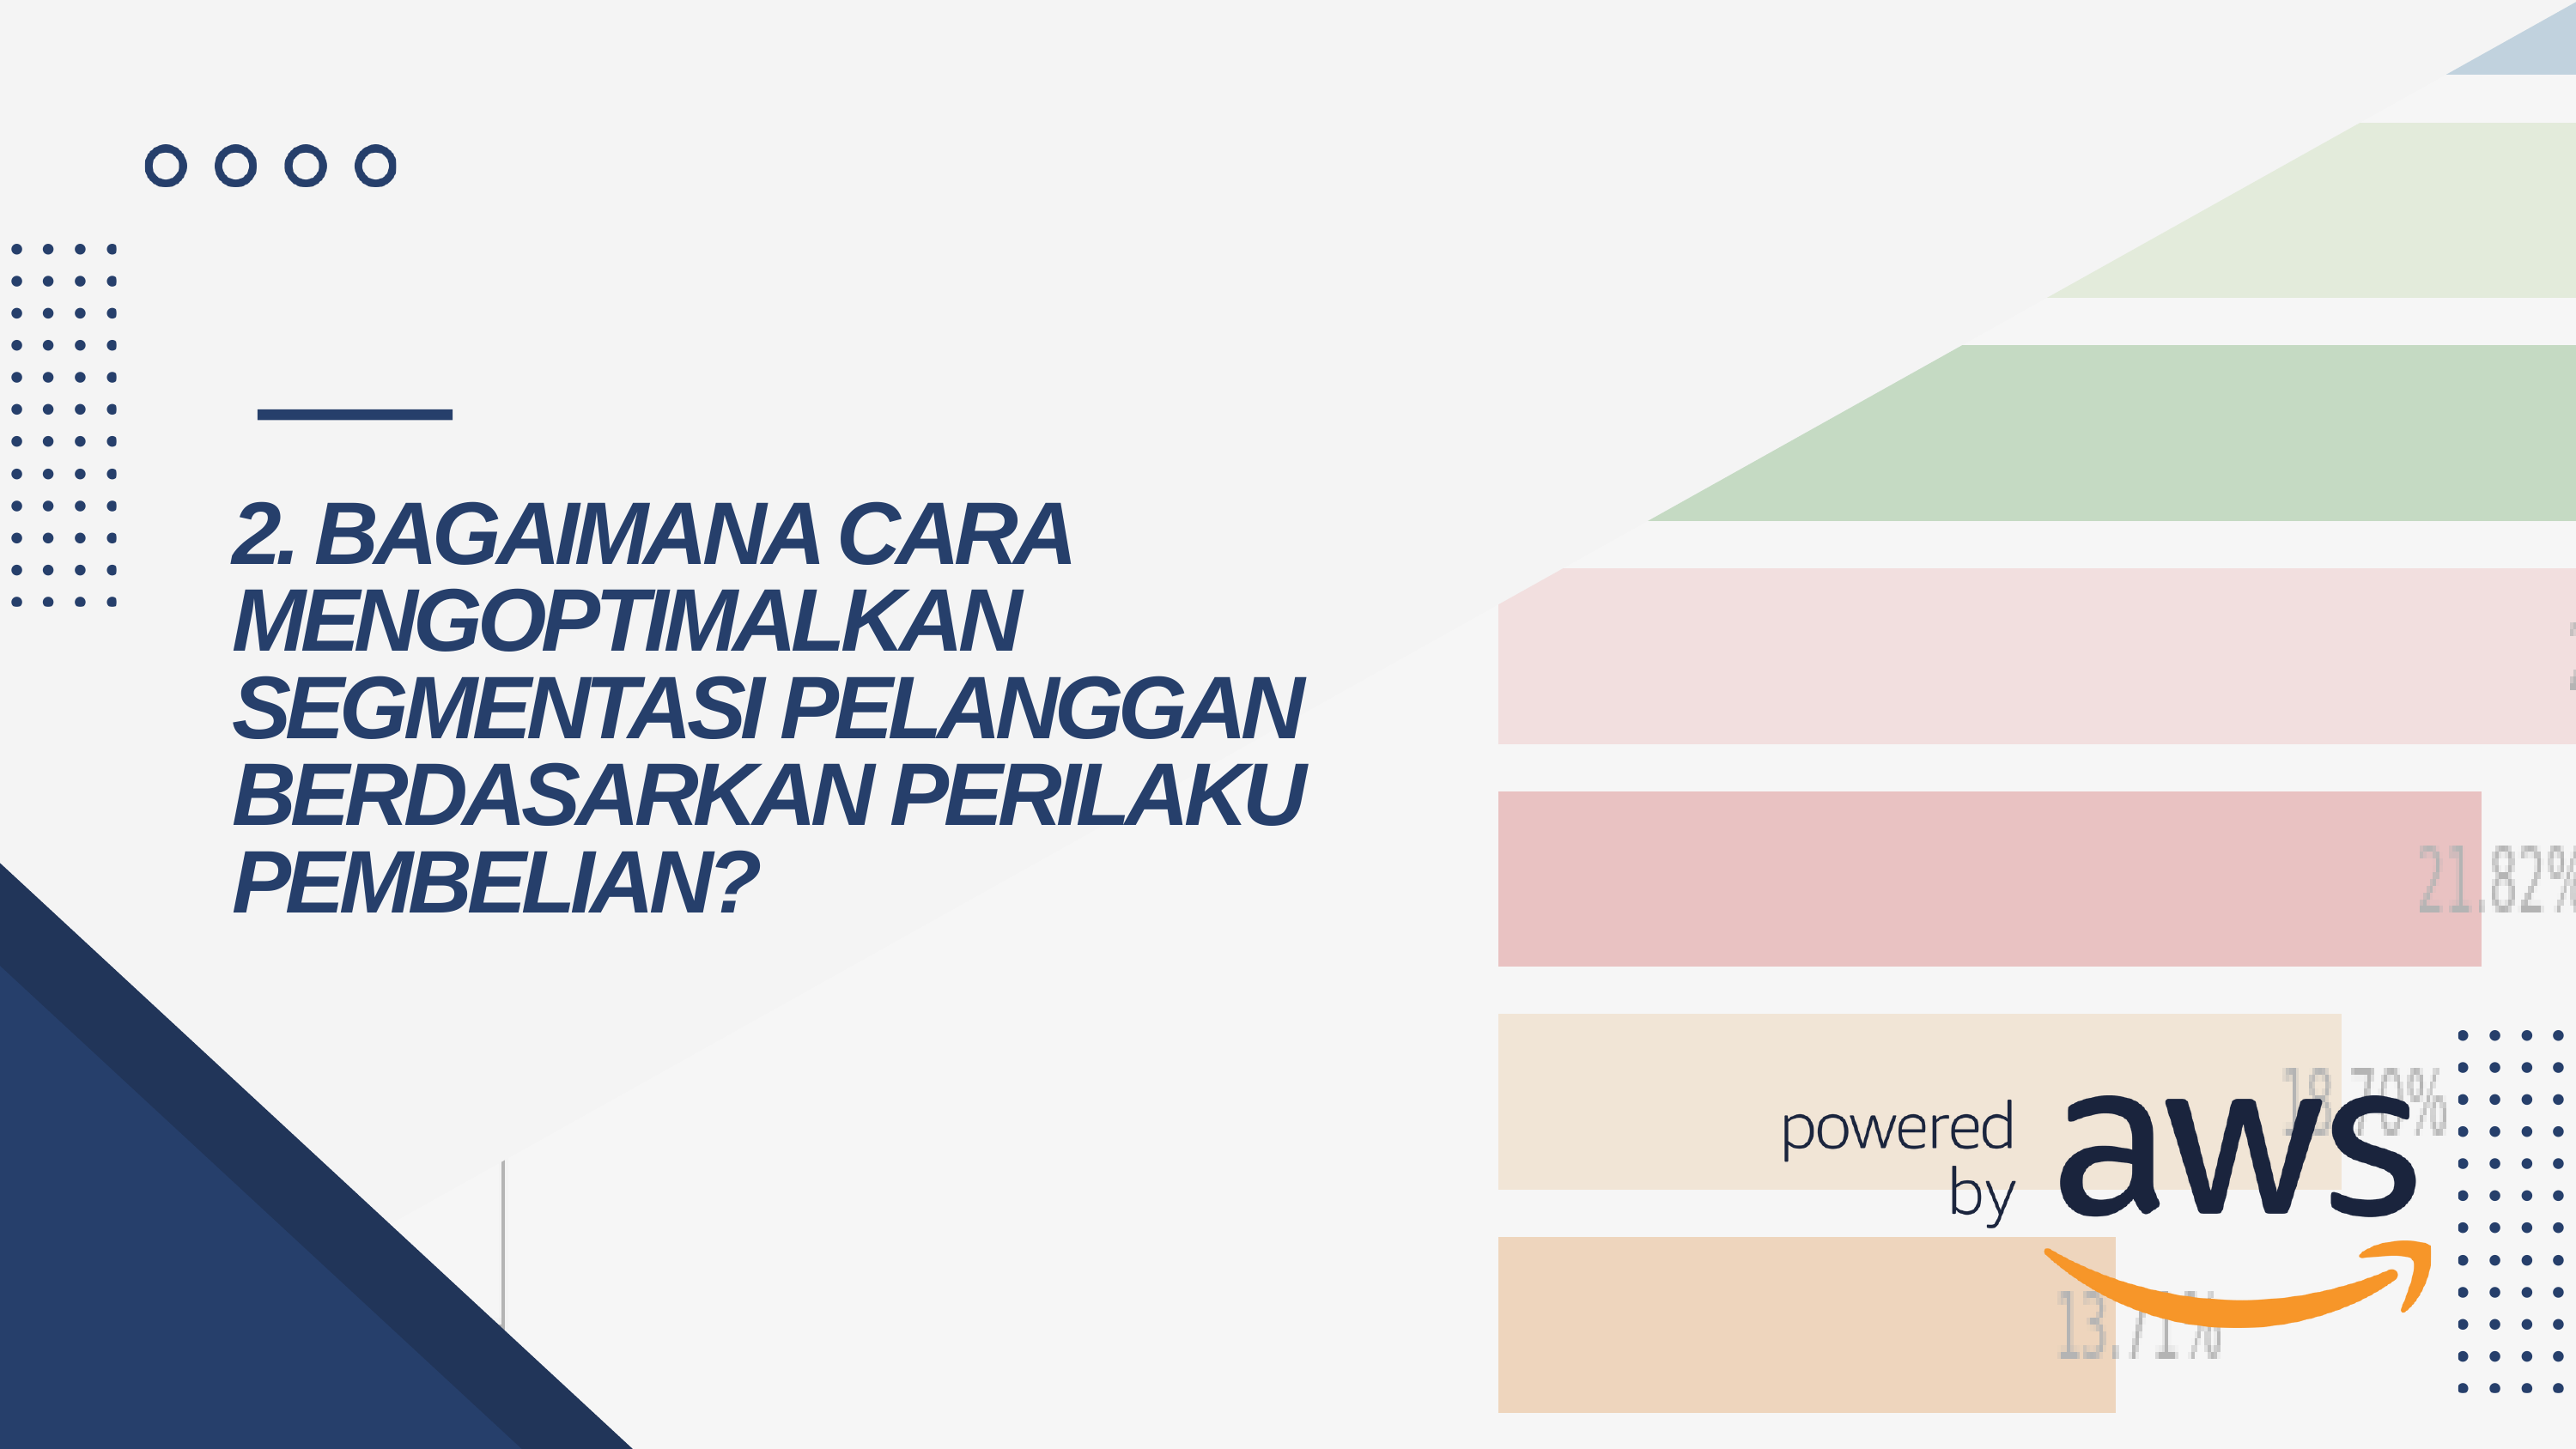

2. BAGAIMANA CARA MENGOPTIMALKAN SEGMENTASI PELANGGAN BERDASARKAN PERILAKU PEMBELIAN?